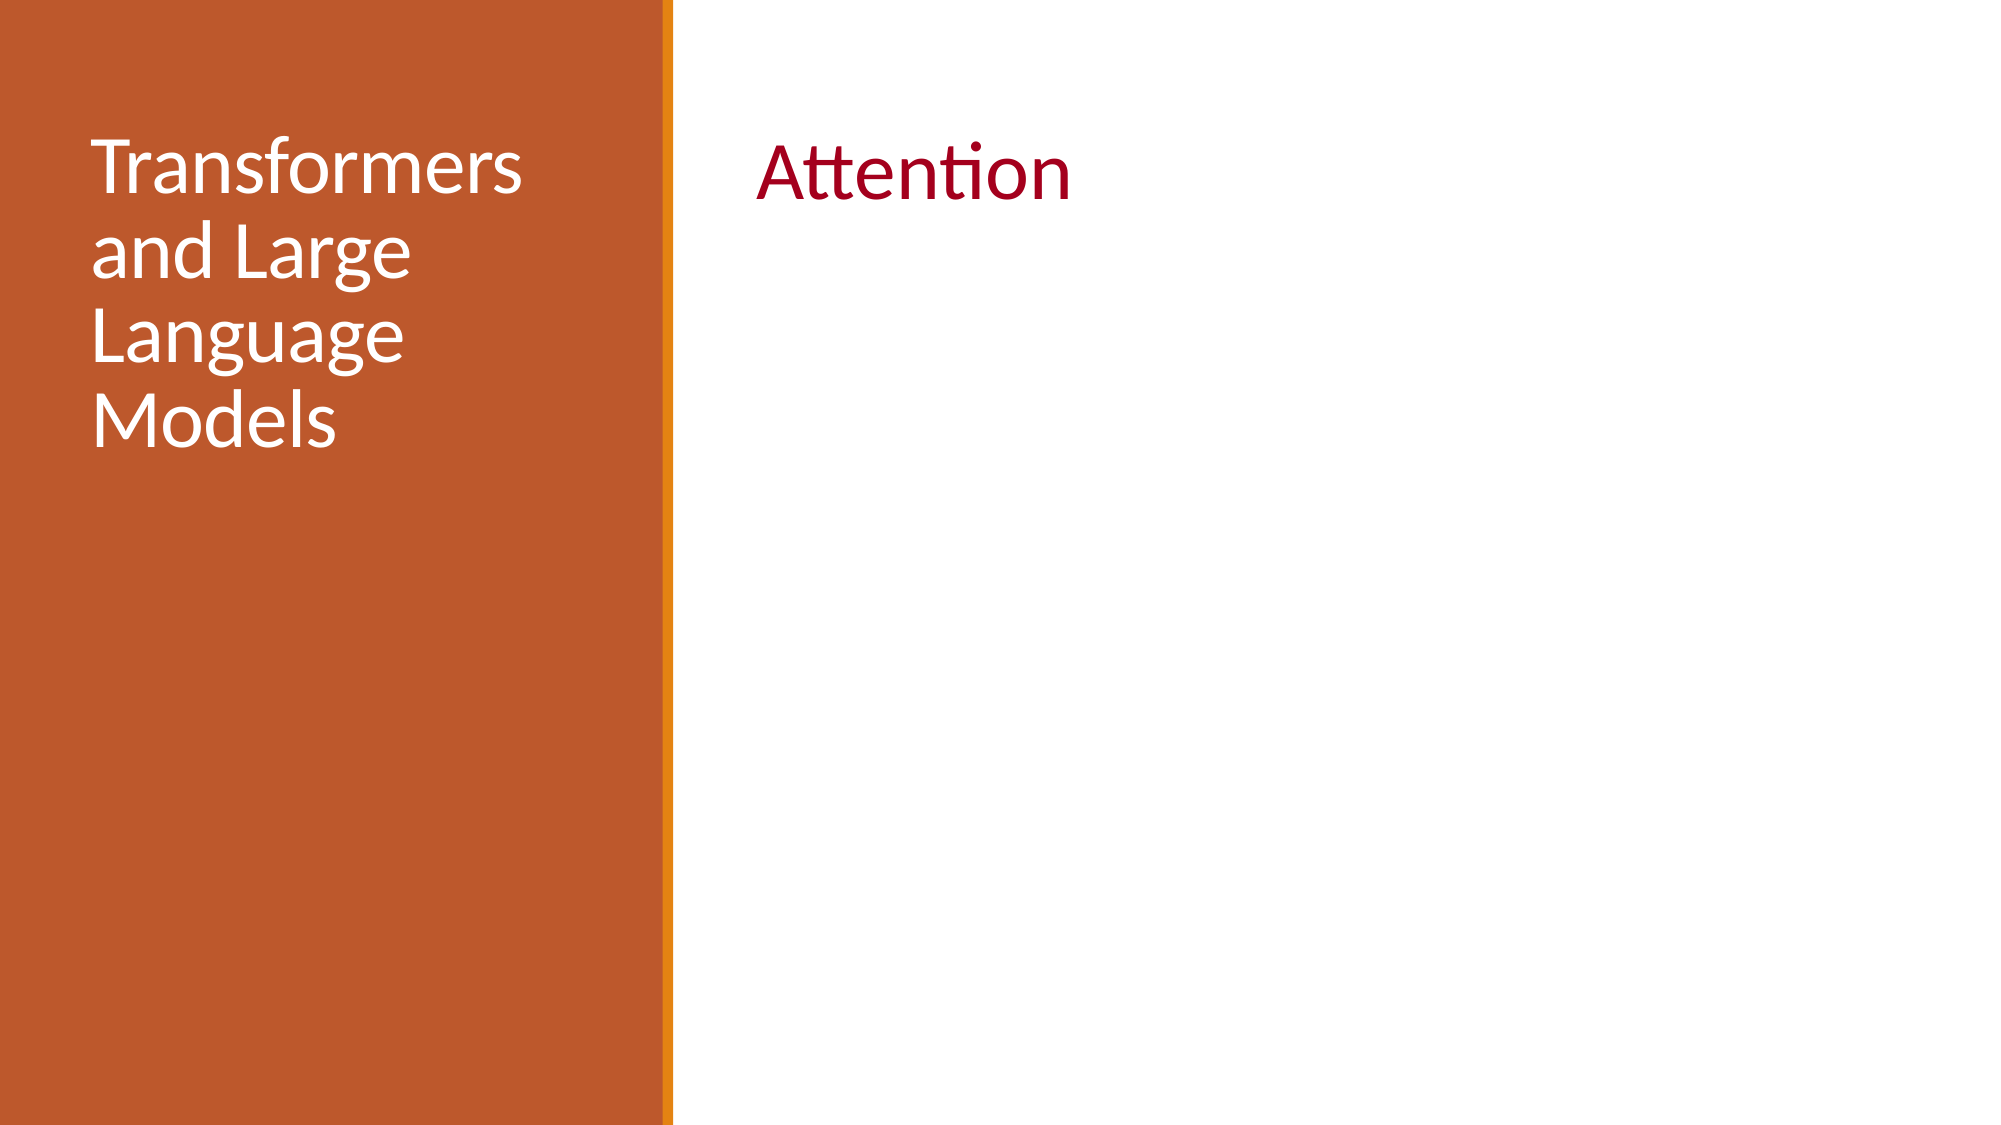

# Transformers and Large Language Models
Attention